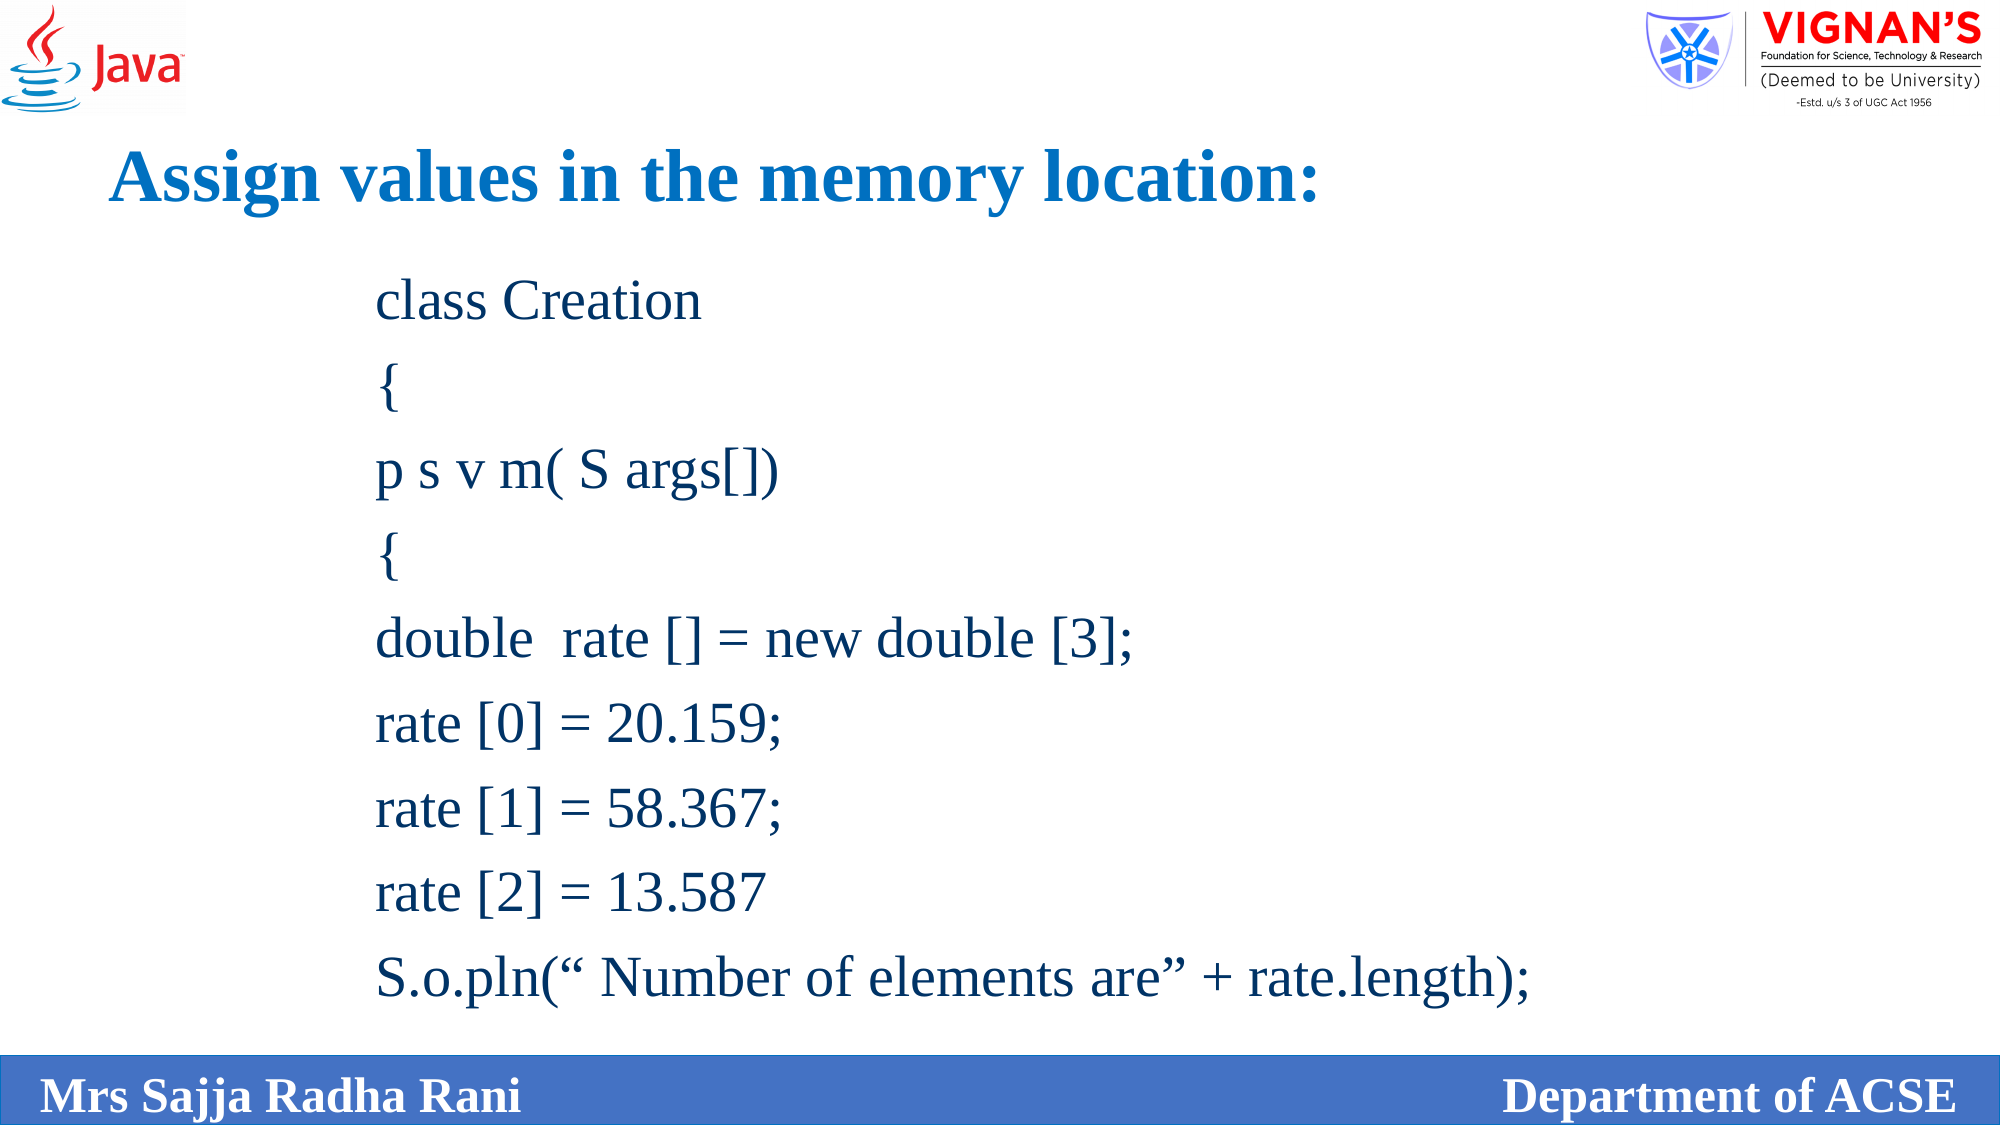

Assign values in the memory location:
class Creation
{
p s v m( S args[])
{
double  rate [] = new double [3];
rate [0] = 20.159;
rate [1] = 58.367;
rate [2] = 13.587
S.o.pln(“ Number of elements are” + rate.length);